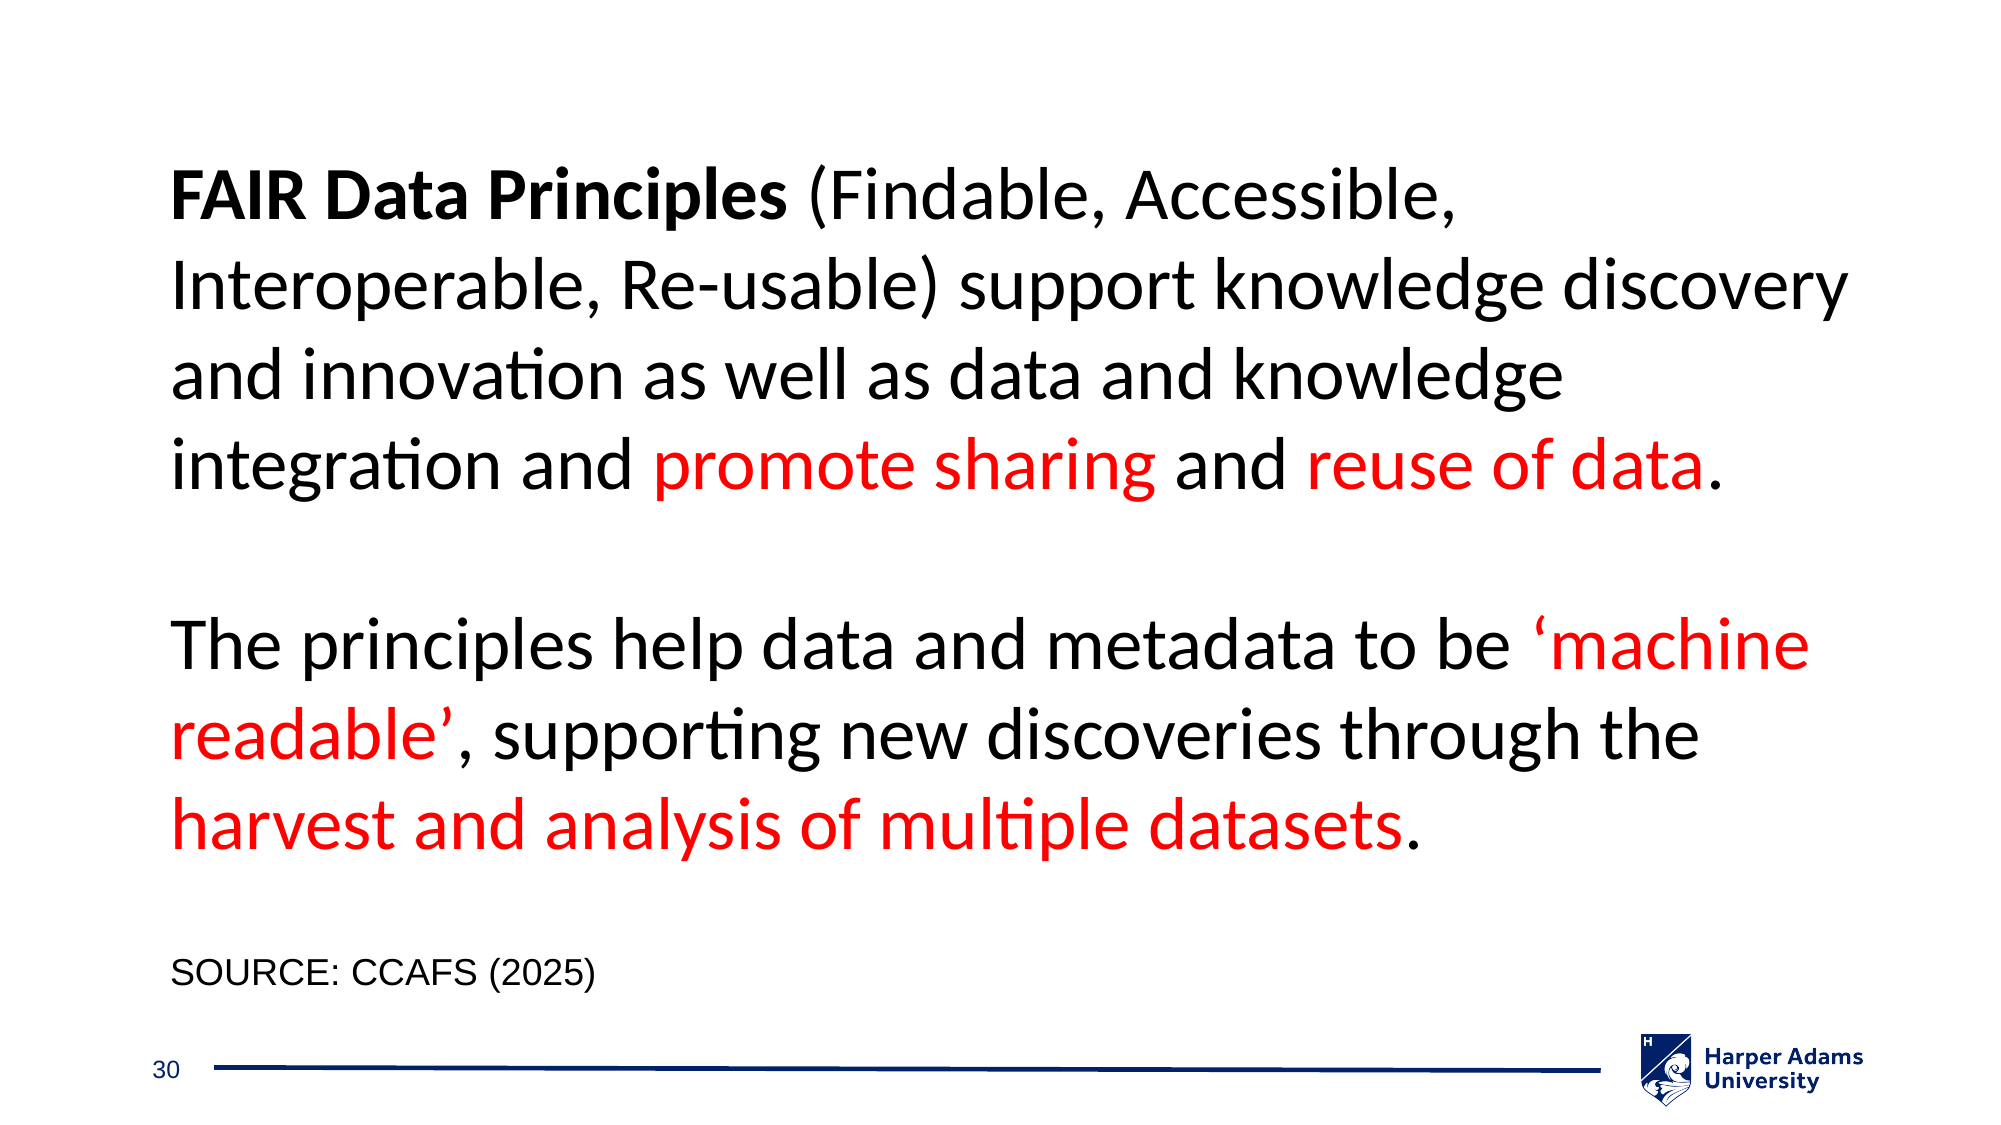

FAIR Data Principles (Findable, Accessible, Interoperable, Re-usable) support knowledge discovery and innovation as well as data and knowledge integration and promote sharing and reuse of data.

The principles help data and metadata to be ‘machine readable’, supporting new discoveries through the harvest and analysis of multiple datasets.
SOURCE: CCAFS (2025)
30